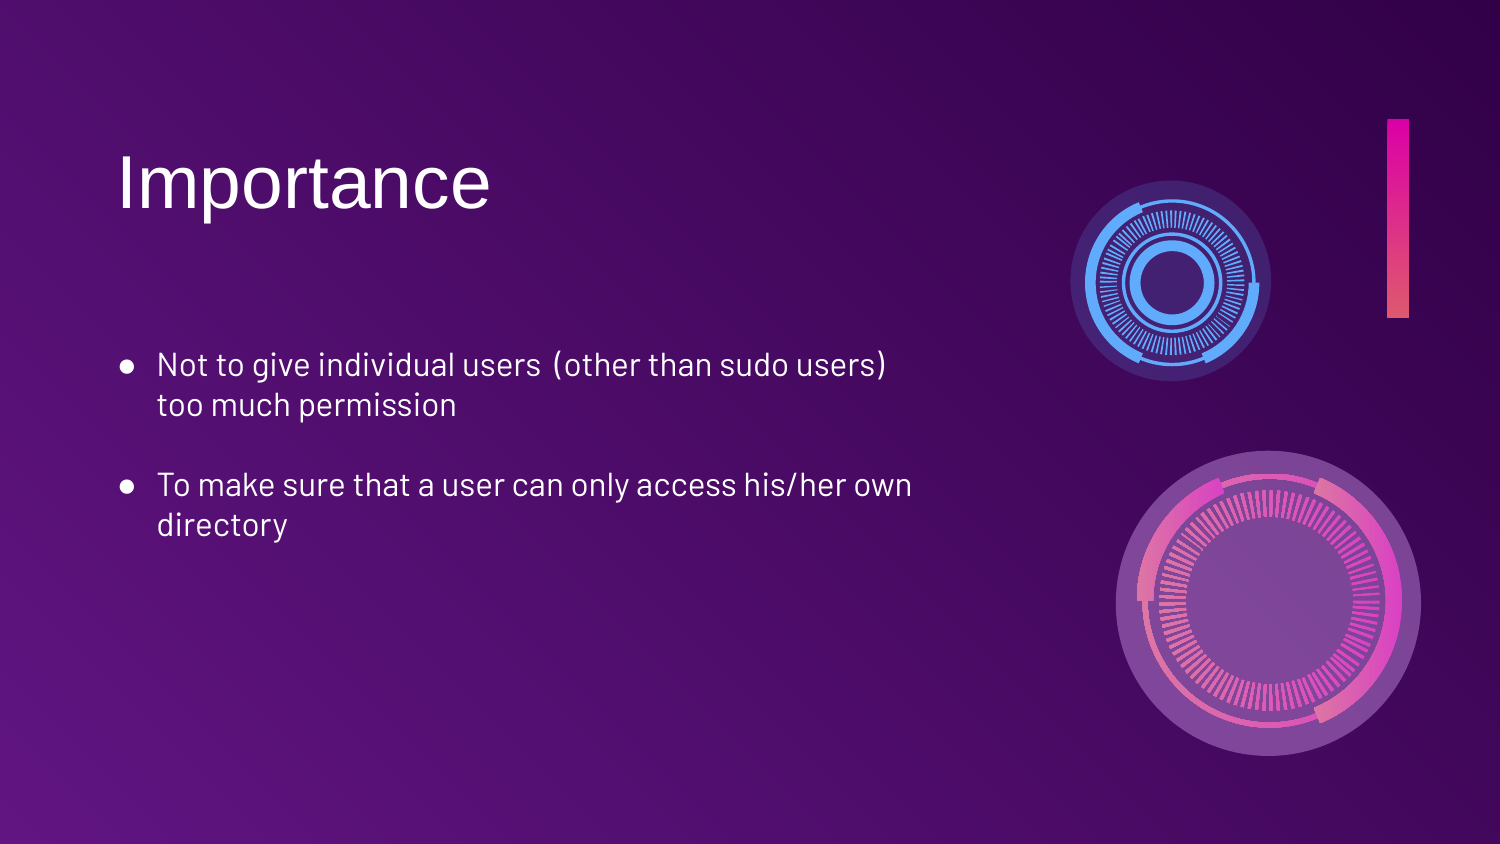

# Importance

Not to give individual users  (other than sudo users) too much permission

To make sure that a user can only access his/her own directory